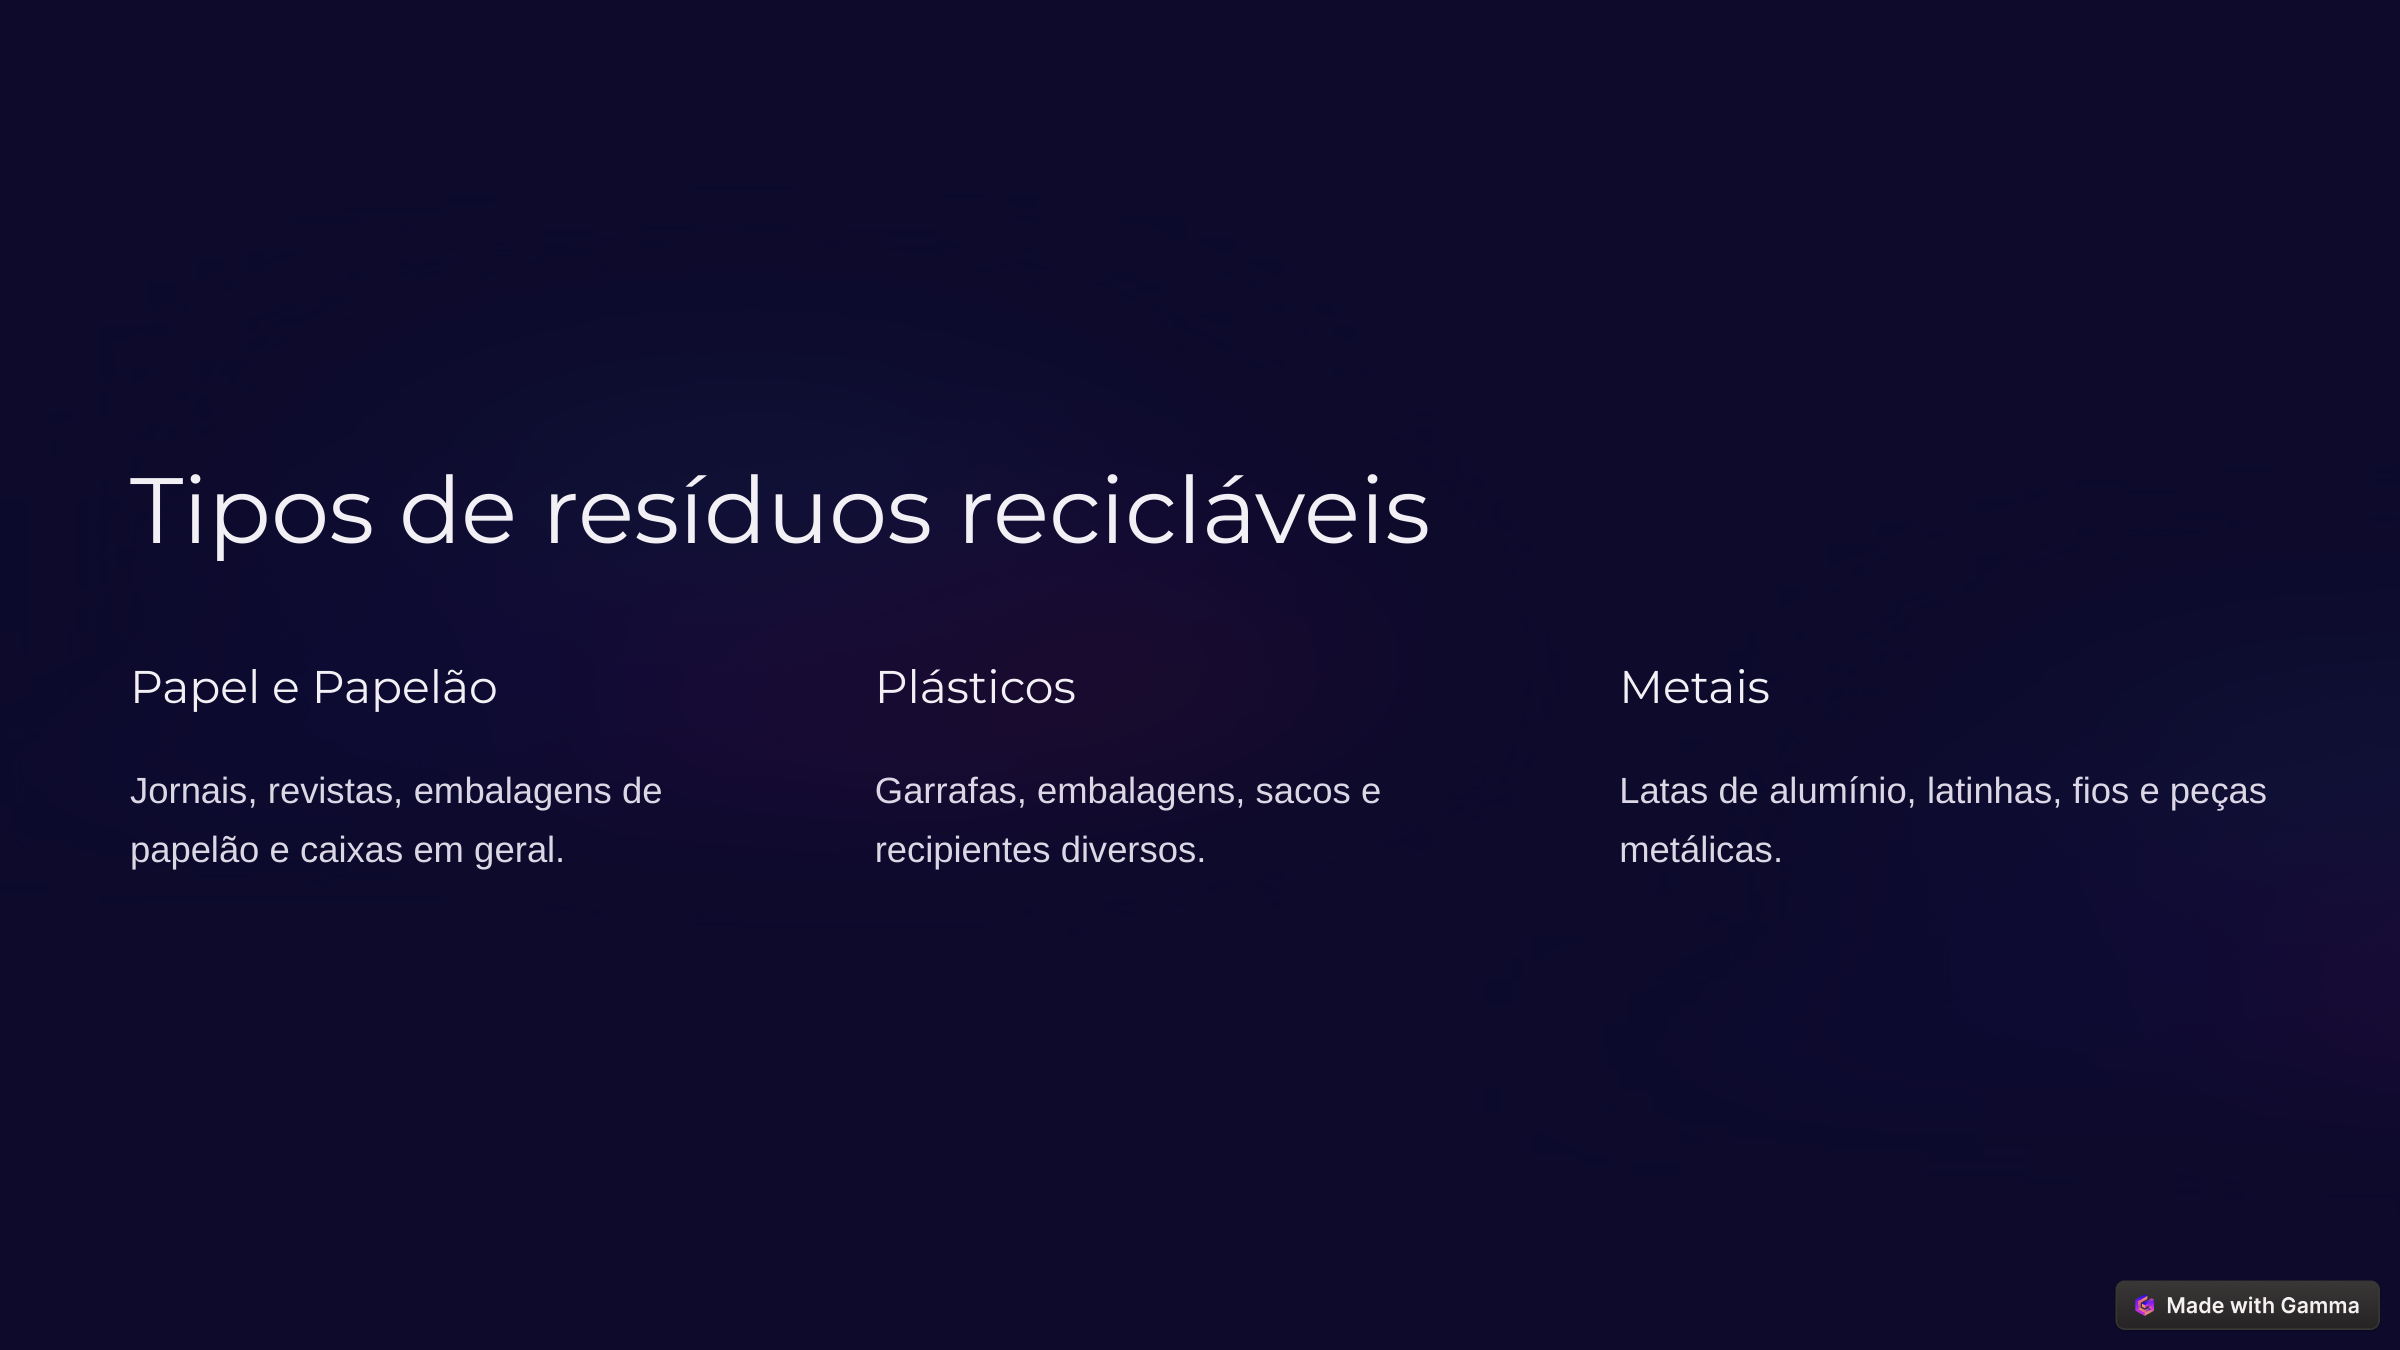

Tipos de resíduos recicláveis
Papel e Papelão
Plásticos
Metais
Jornais, revistas, embalagens de papelão e caixas em geral.
Garrafas, embalagens, sacos e recipientes diversos.
Latas de alumínio, latinhas, fios e peças metálicas.